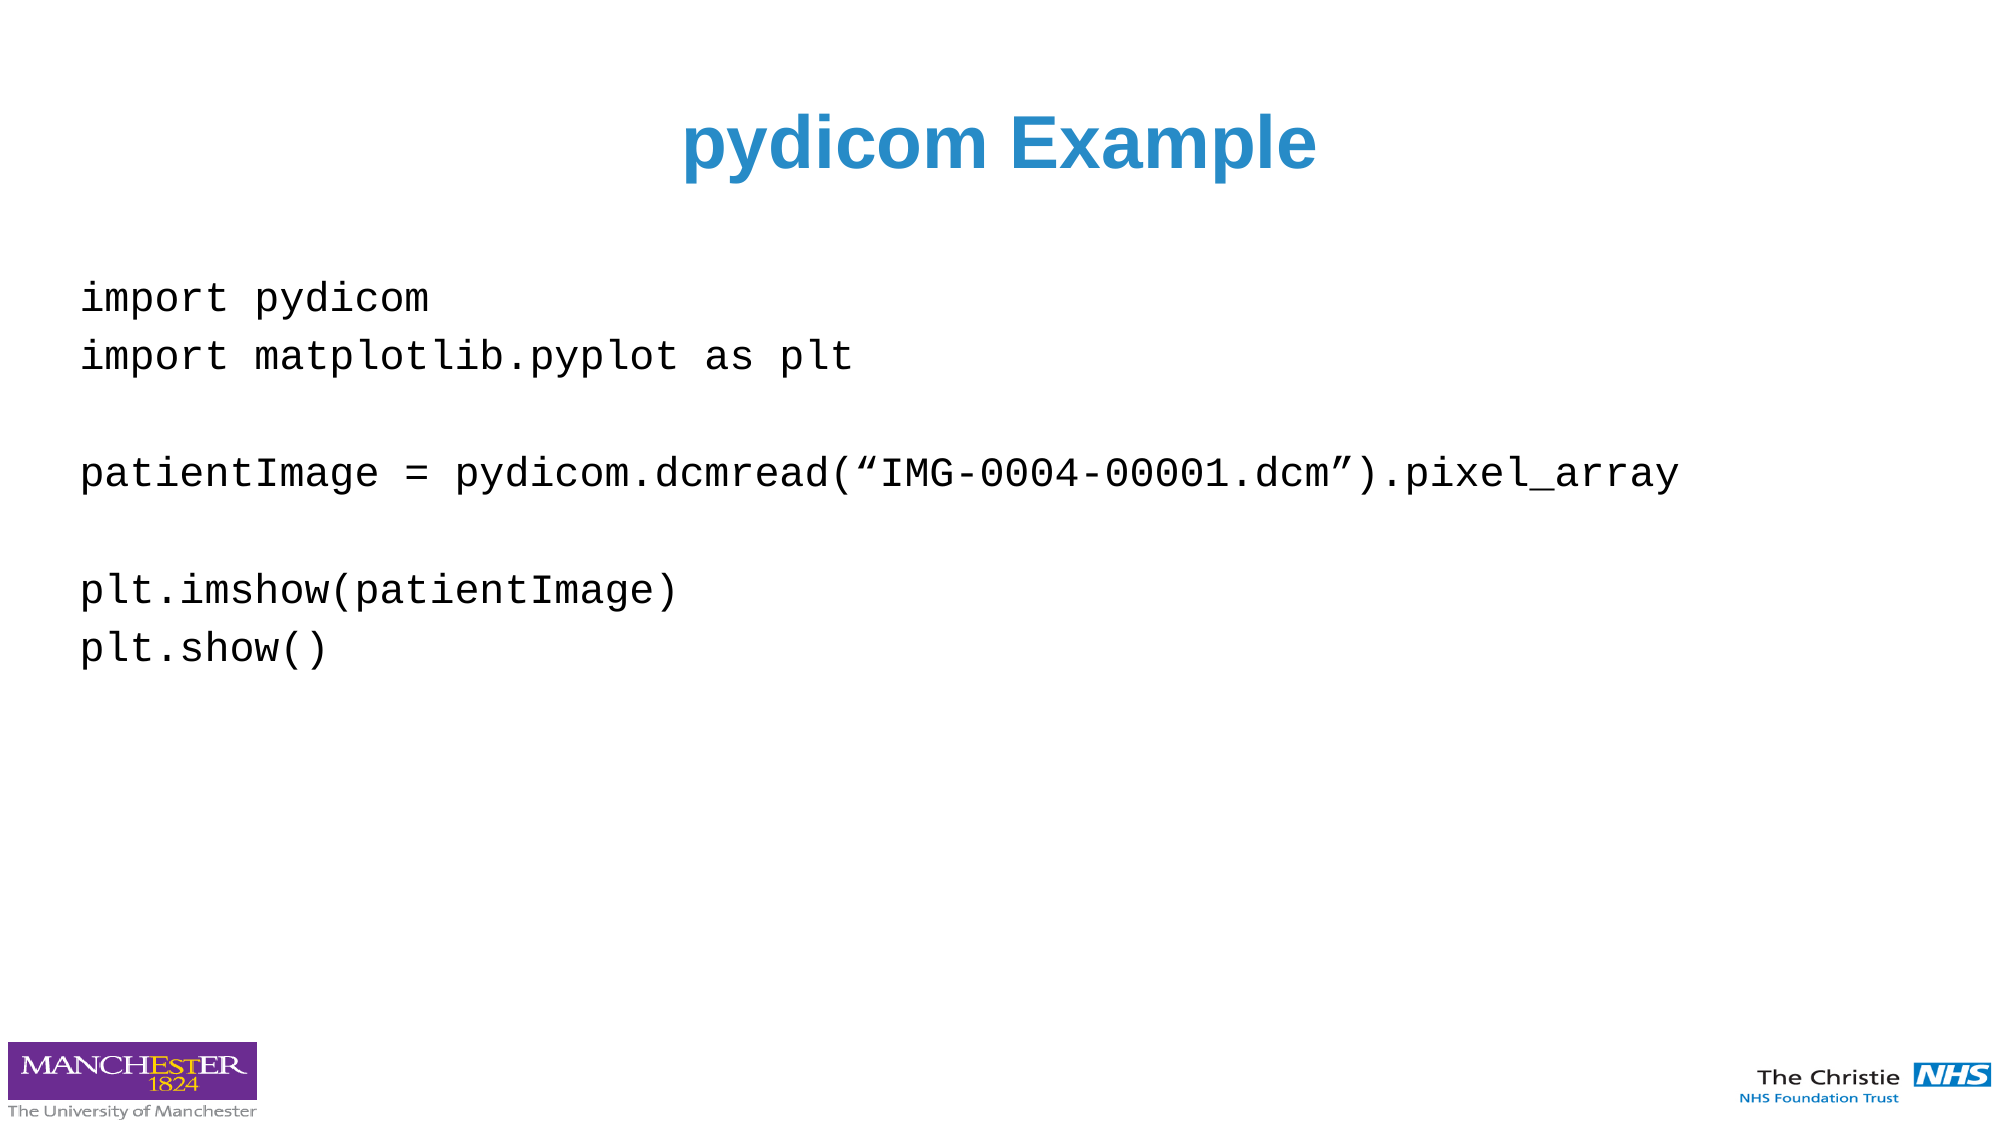

# pydicom Example
import pydicom
import matplotlib.pyplot as plt

patientImage = pydicom.dcmread(“IMG-0004-00001.dcm”).pixel_array

plt.imshow(patientImage)
plt.show()